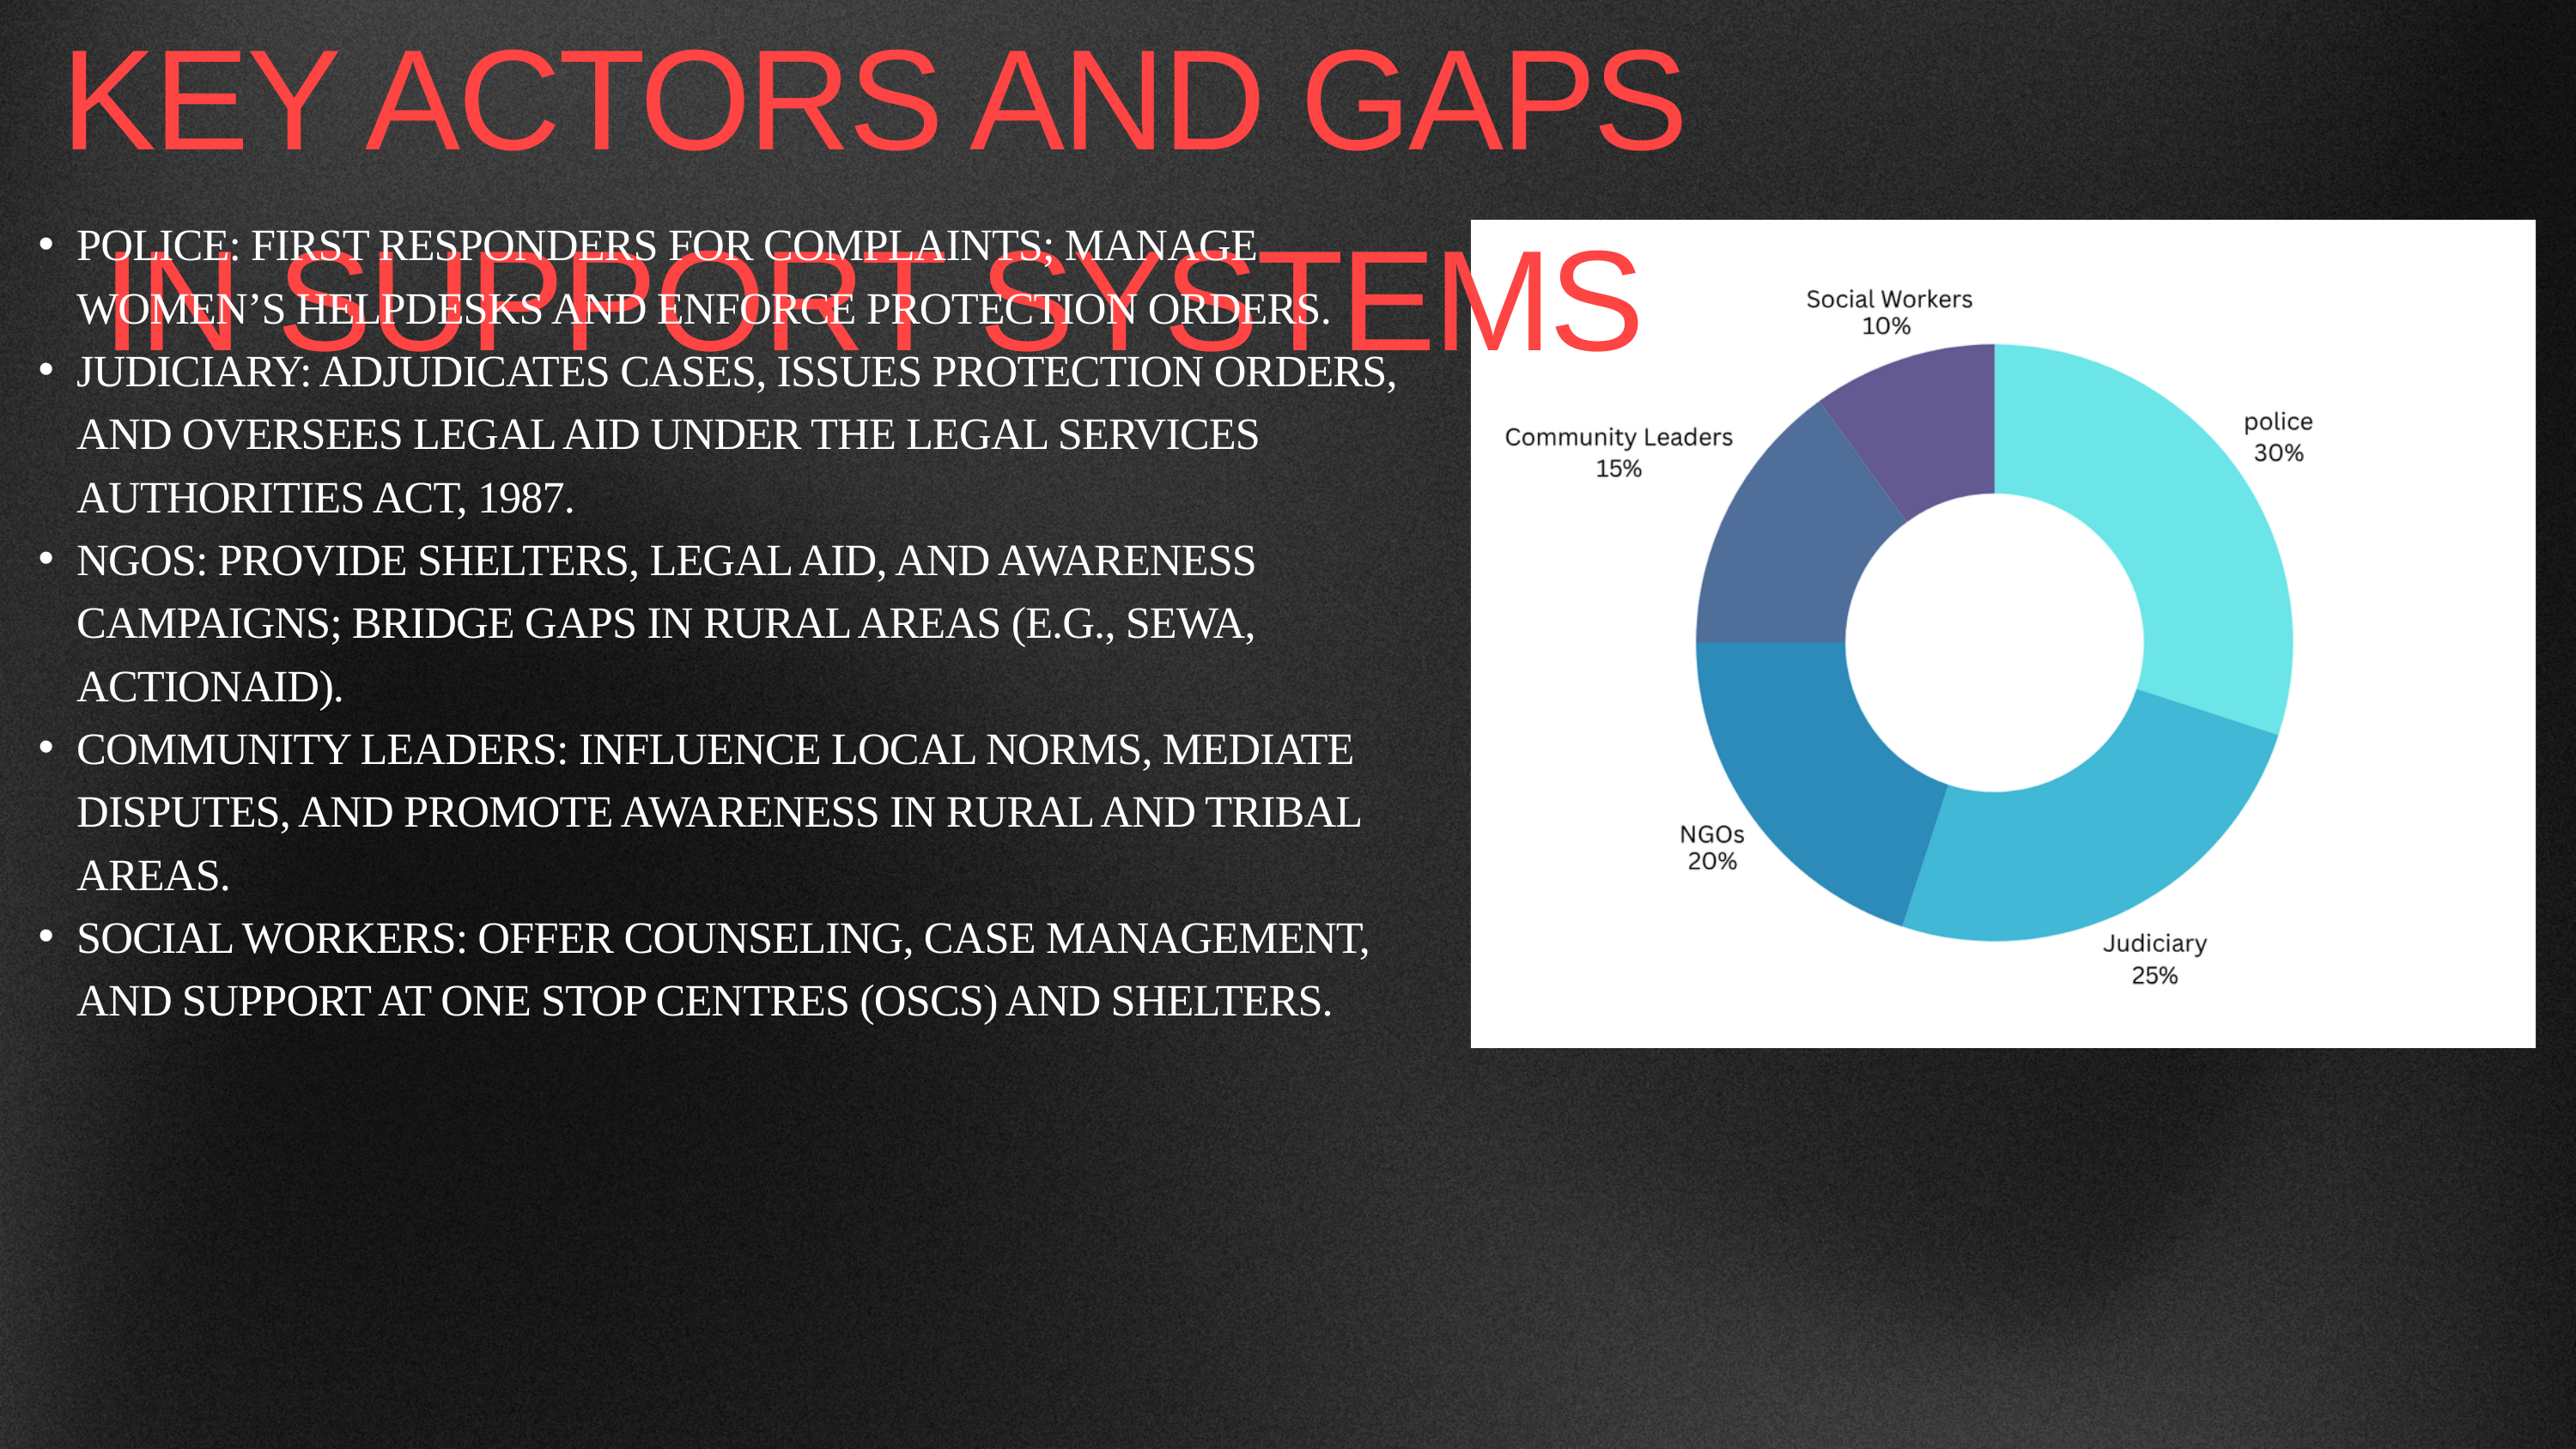

KEY ACTORS AND GAPS IN SUPPORT SYSTEMS
POLICE: FIRST RESPONDERS FOR COMPLAINTS; MANAGE WOMEN’S HELPDESKS AND ENFORCE PROTECTION ORDERS.
JUDICIARY: ADJUDICATES CASES, ISSUES PROTECTION ORDERS, AND OVERSEES LEGAL AID UNDER THE LEGAL SERVICES AUTHORITIES ACT, 1987.
NGOS: PROVIDE SHELTERS, LEGAL AID, AND AWARENESS CAMPAIGNS; BRIDGE GAPS IN RURAL AREAS (E.G., SEWA, ACTIONAID).
COMMUNITY LEADERS: INFLUENCE LOCAL NORMS, MEDIATE DISPUTES, AND PROMOTE AWARENESS IN RURAL AND TRIBAL AREAS.
SOCIAL WORKERS: OFFER COUNSELING, CASE MANAGEMENT, AND SUPPORT AT ONE STOP CENTRES (OSCS) AND SHELTERS.